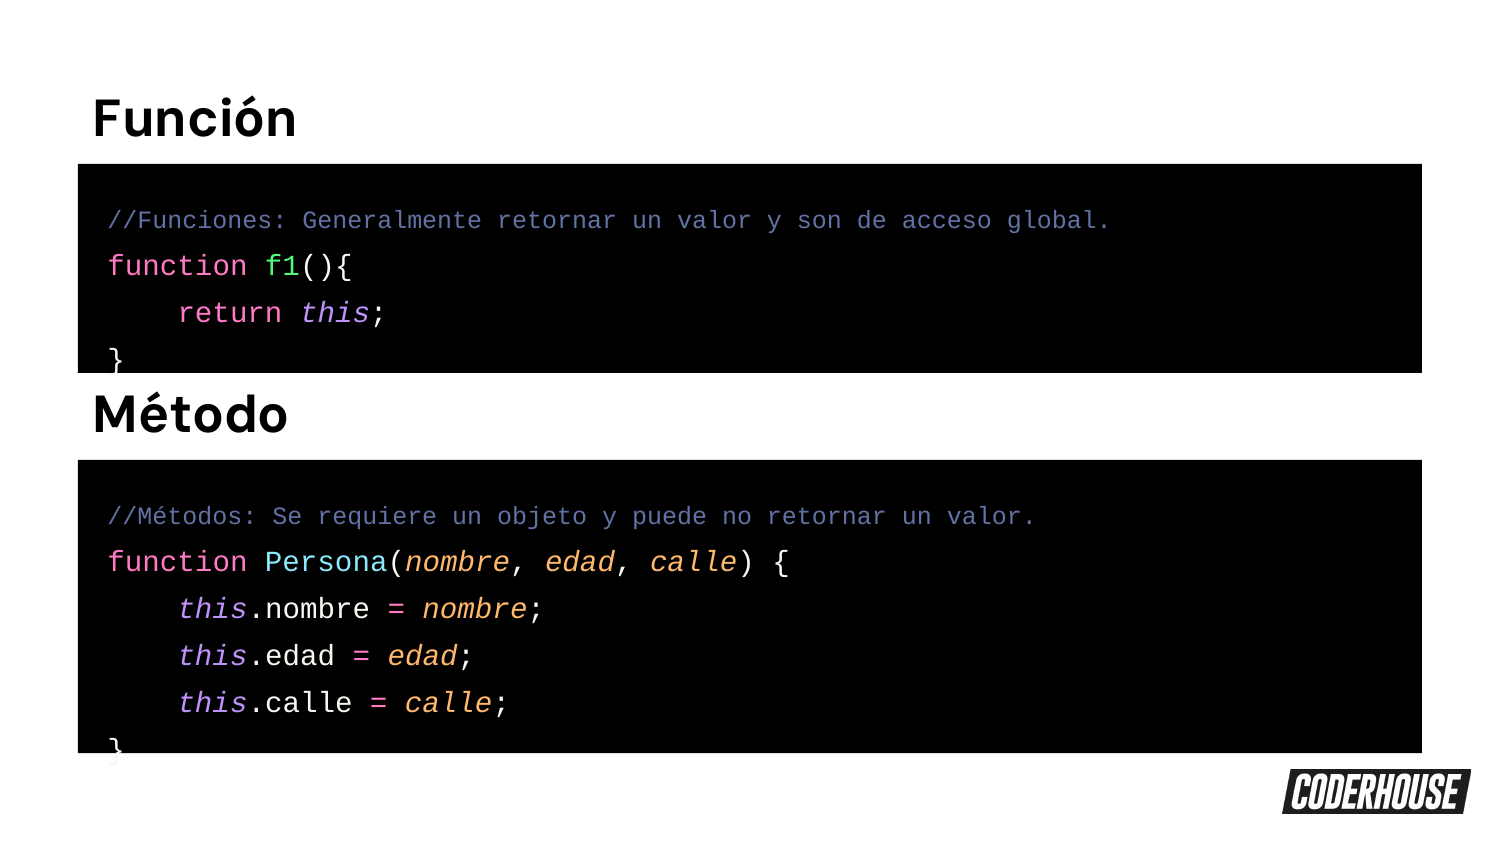

Función
//Funciones: Generalmente retornar un valor y son de acceso global.
function f1(){
    return this;
}
Método
//Métodos: Se requiere un objeto y puede no retornar un valor.
function Persona(nombre, edad, calle) {
    this.nombre = nombre;
    this.edad = edad;
    this.calle = calle;
}